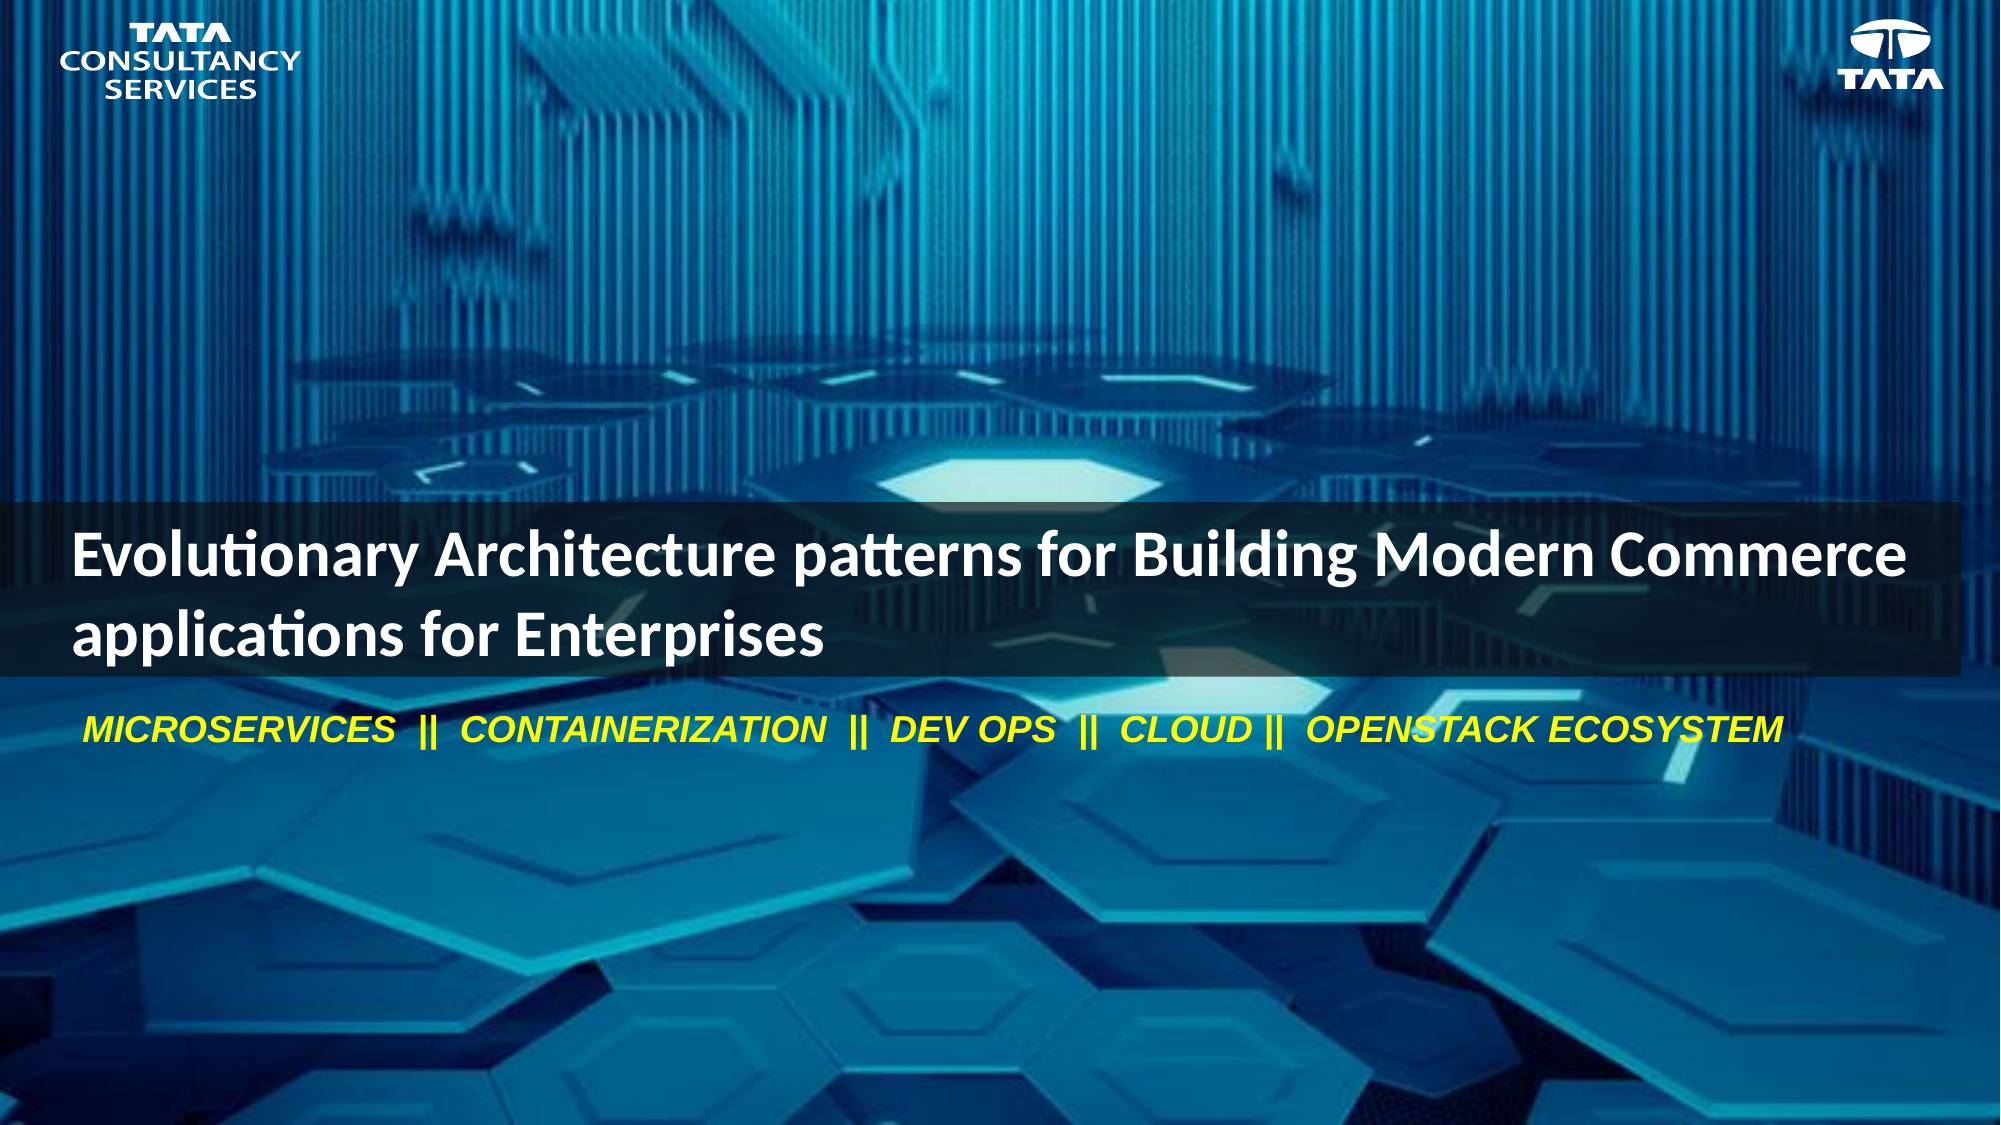

Evolutionary Architecture patterns for Building Modern Commerce applications for Enterprises
MICROSERVICES  ||  CONTAINERIZATION  ||  DEV OPS  ||  CLOUD ||  OPENSTACK ECOSYSTEM